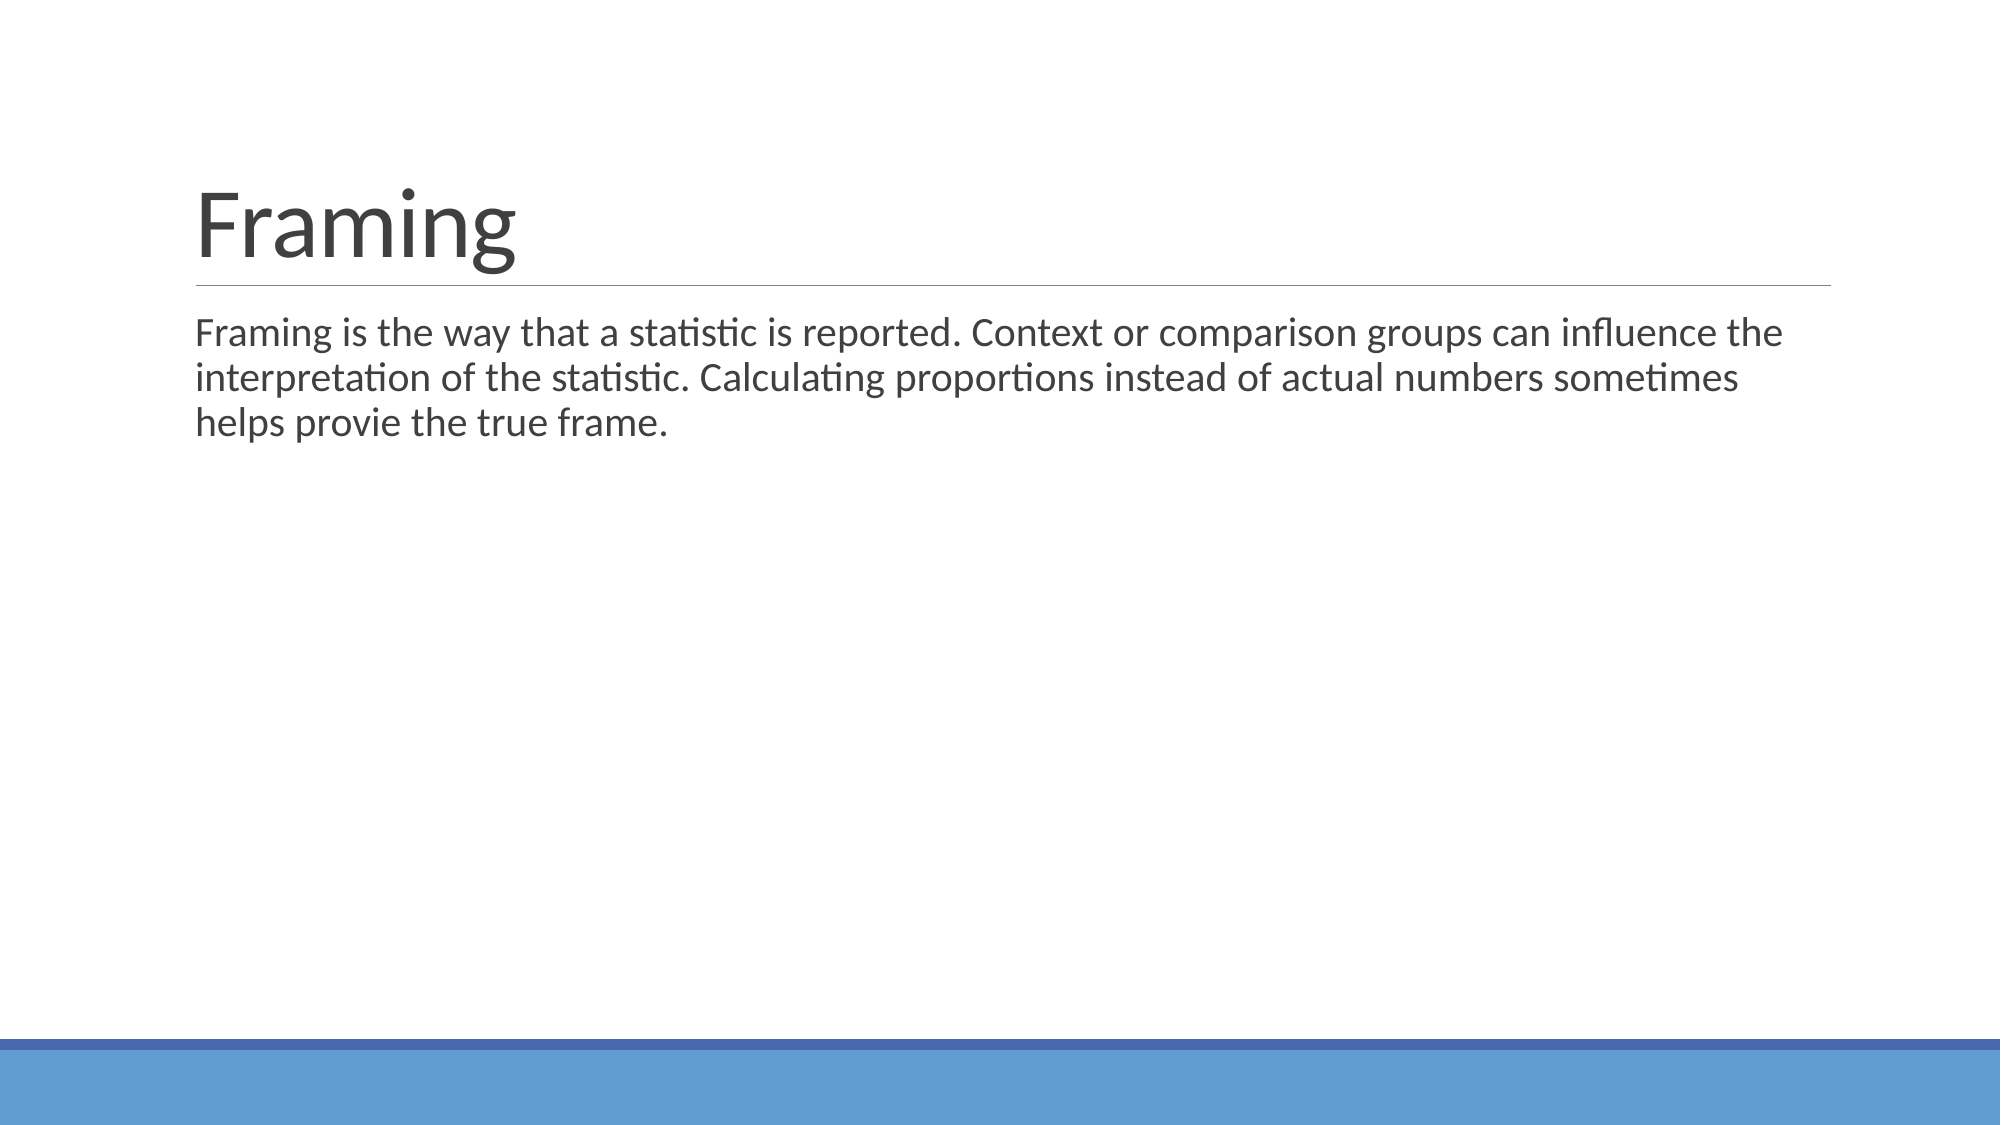

# Framing
Framing is the way that a statistic is reported. Context or comparison groups can influence the interpretation of the statistic. Calculating proportions instead of actual numbers sometimes helps provie the true frame.